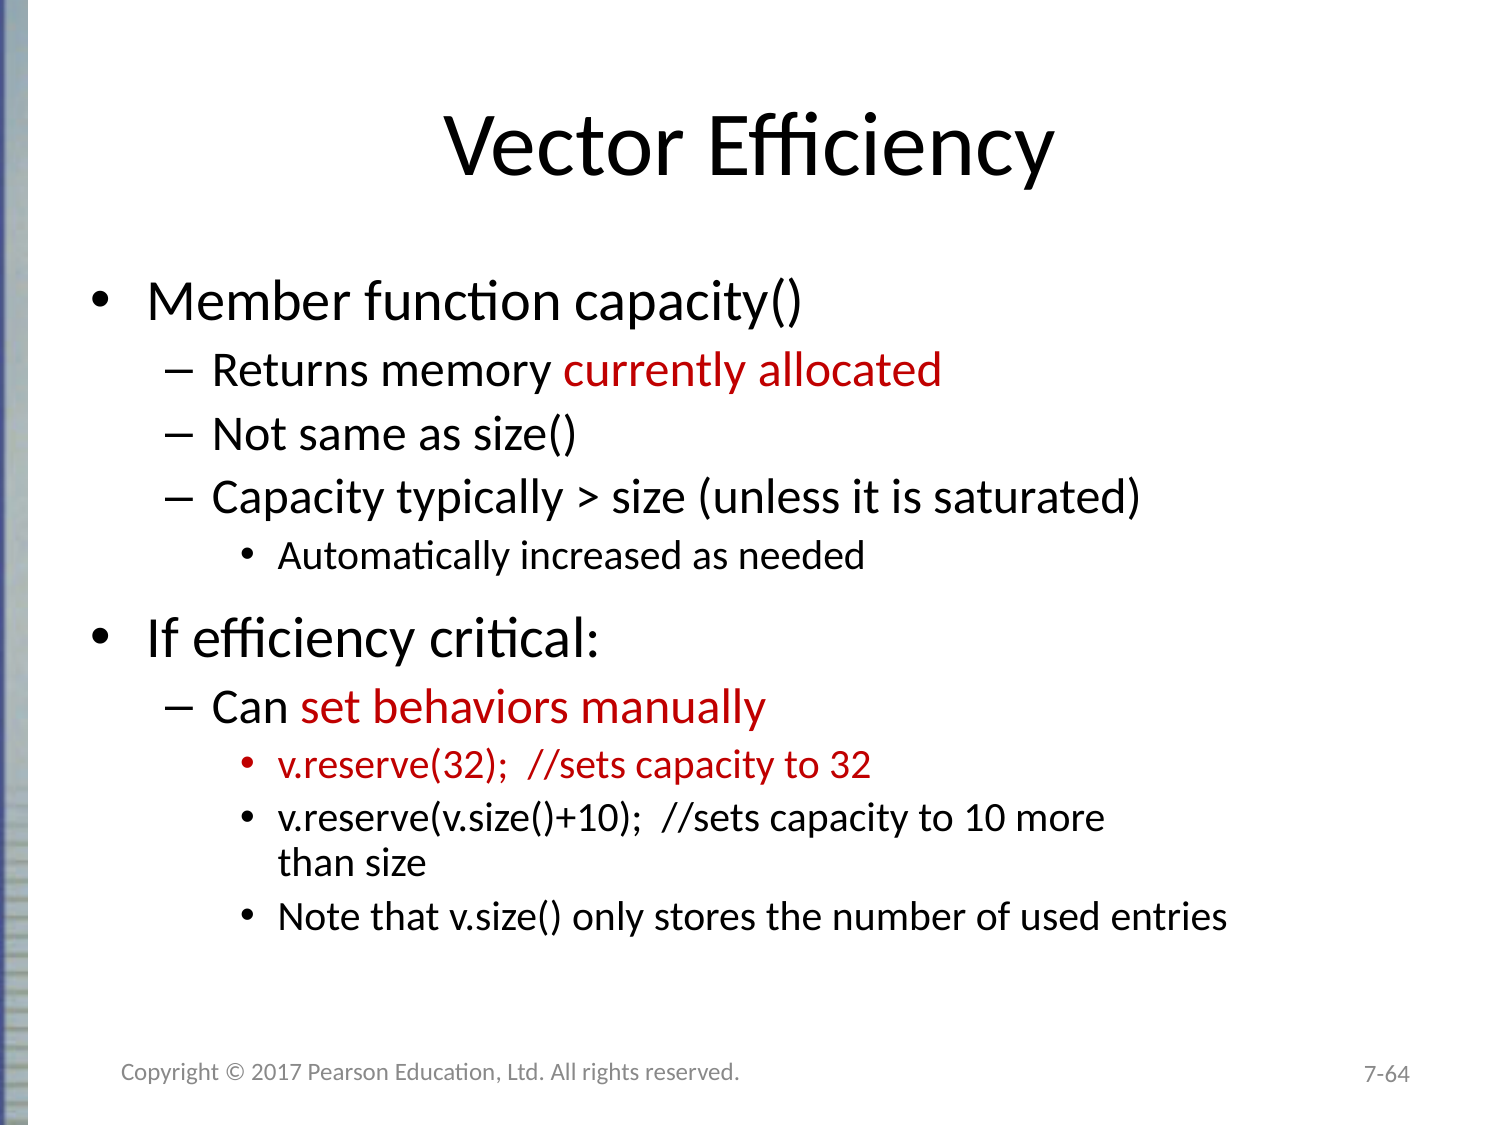

# Vector Efficiency
Member function capacity()
Returns memory currently allocated
Not same as size()
Capacity typically > size (unless it is saturated)
Automatically increased as needed
If efficiency critical:
Can set behaviors manually
v.reserve(32);  //sets capacity to 32
v.reserve(v.size()+10);  //sets capacity to 10 more
than size
Note that v.size() only stores the number of used entries
Copyright © 2017 Pearson Education, Ltd. All rights reserved.
7-64